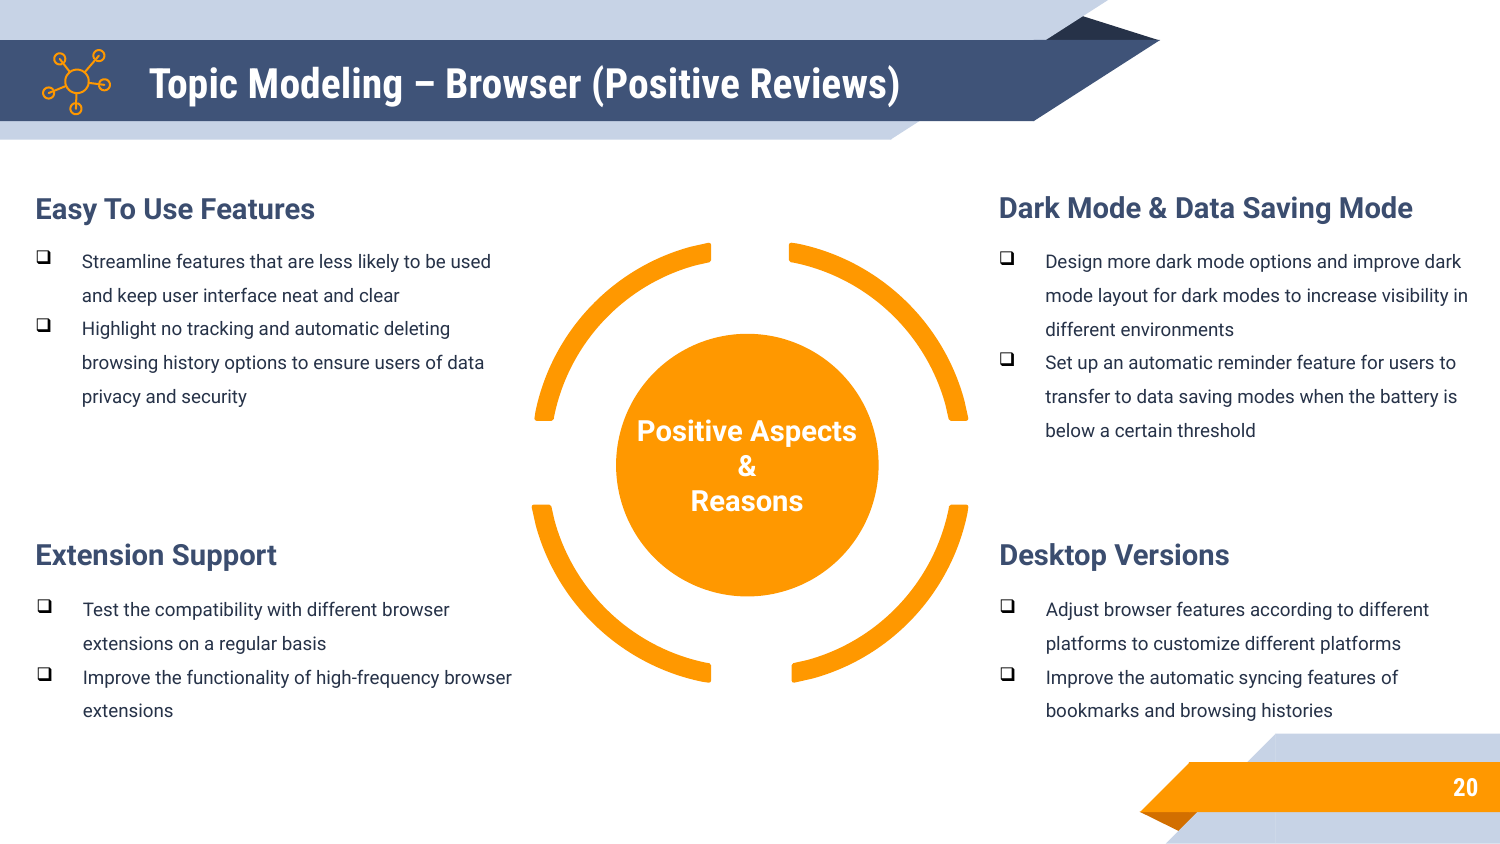

# Topic Modeling – Browser (Positive Reviews)

Dark Mode & Data Saving Mode
Design more dark mode options and improve dark mode layout for dark modes to increase visibility in different environments
Set up an automatic reminder feature for users to transfer to data saving modes when the battery is below a certain threshold
Easy To Use Features
Streamline features that are less likely to be used and keep user interface neat and clear
Highlight no tracking and automatic deleting browsing history options to ensure users of data privacy and security

Positive Aspects
&
Reasons

Extension Support
Test the compatibility with different browser extensions on a regular basis
Improve the functionality of high-frequency browser extensions
Desktop Versions
Adjust browser features according to different platforms to customize different platforms
Improve the automatic syncing features of bookmarks and browsing histories
20